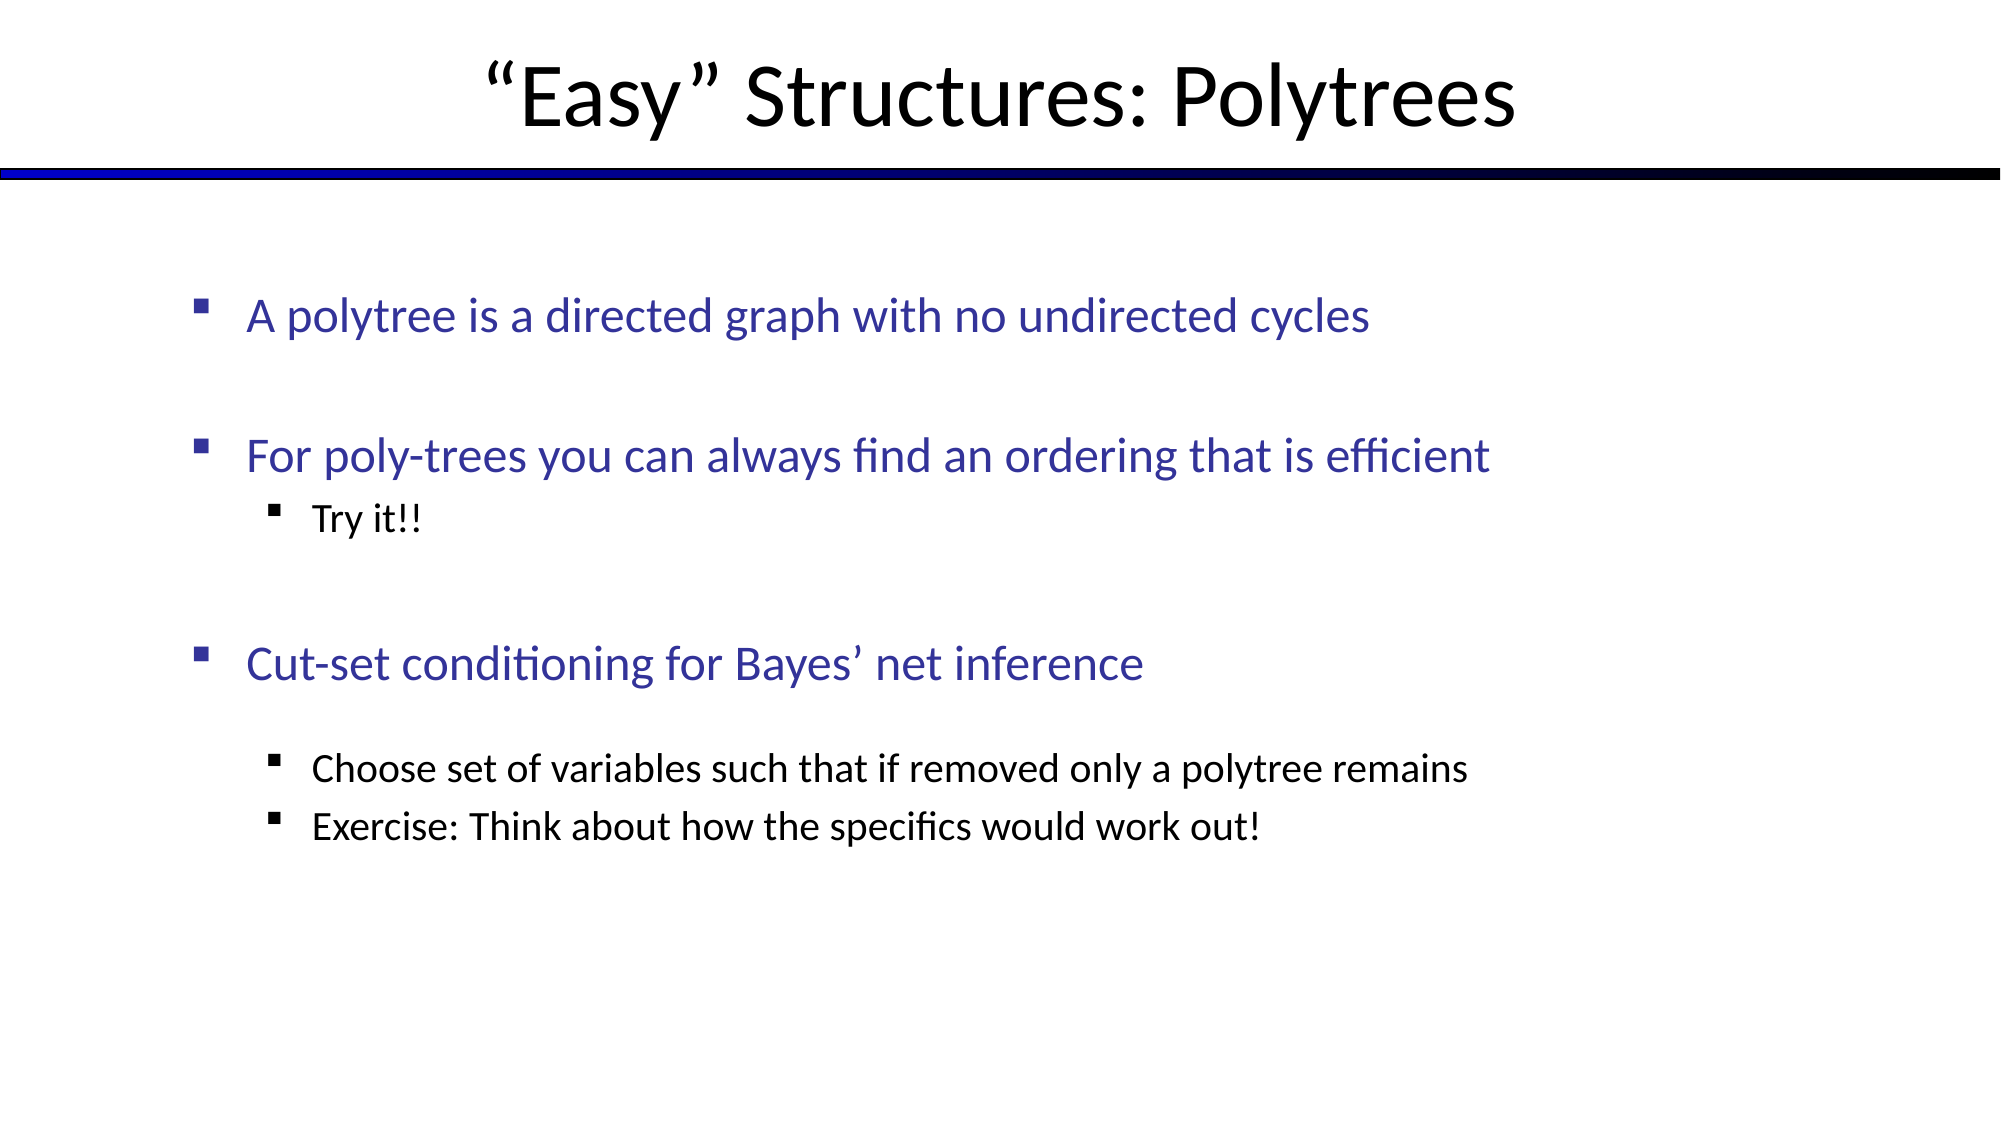

# “Easy” Structures: Polytrees
A polytree is a directed graph with no undirected cycles

For poly-trees you can always find an ordering that is efficient
Try it!!

Cut-set conditioning for Bayes’ net inference

Choose set of variables such that if removed only a polytree remains
Exercise: Think about how the specifics would work out!